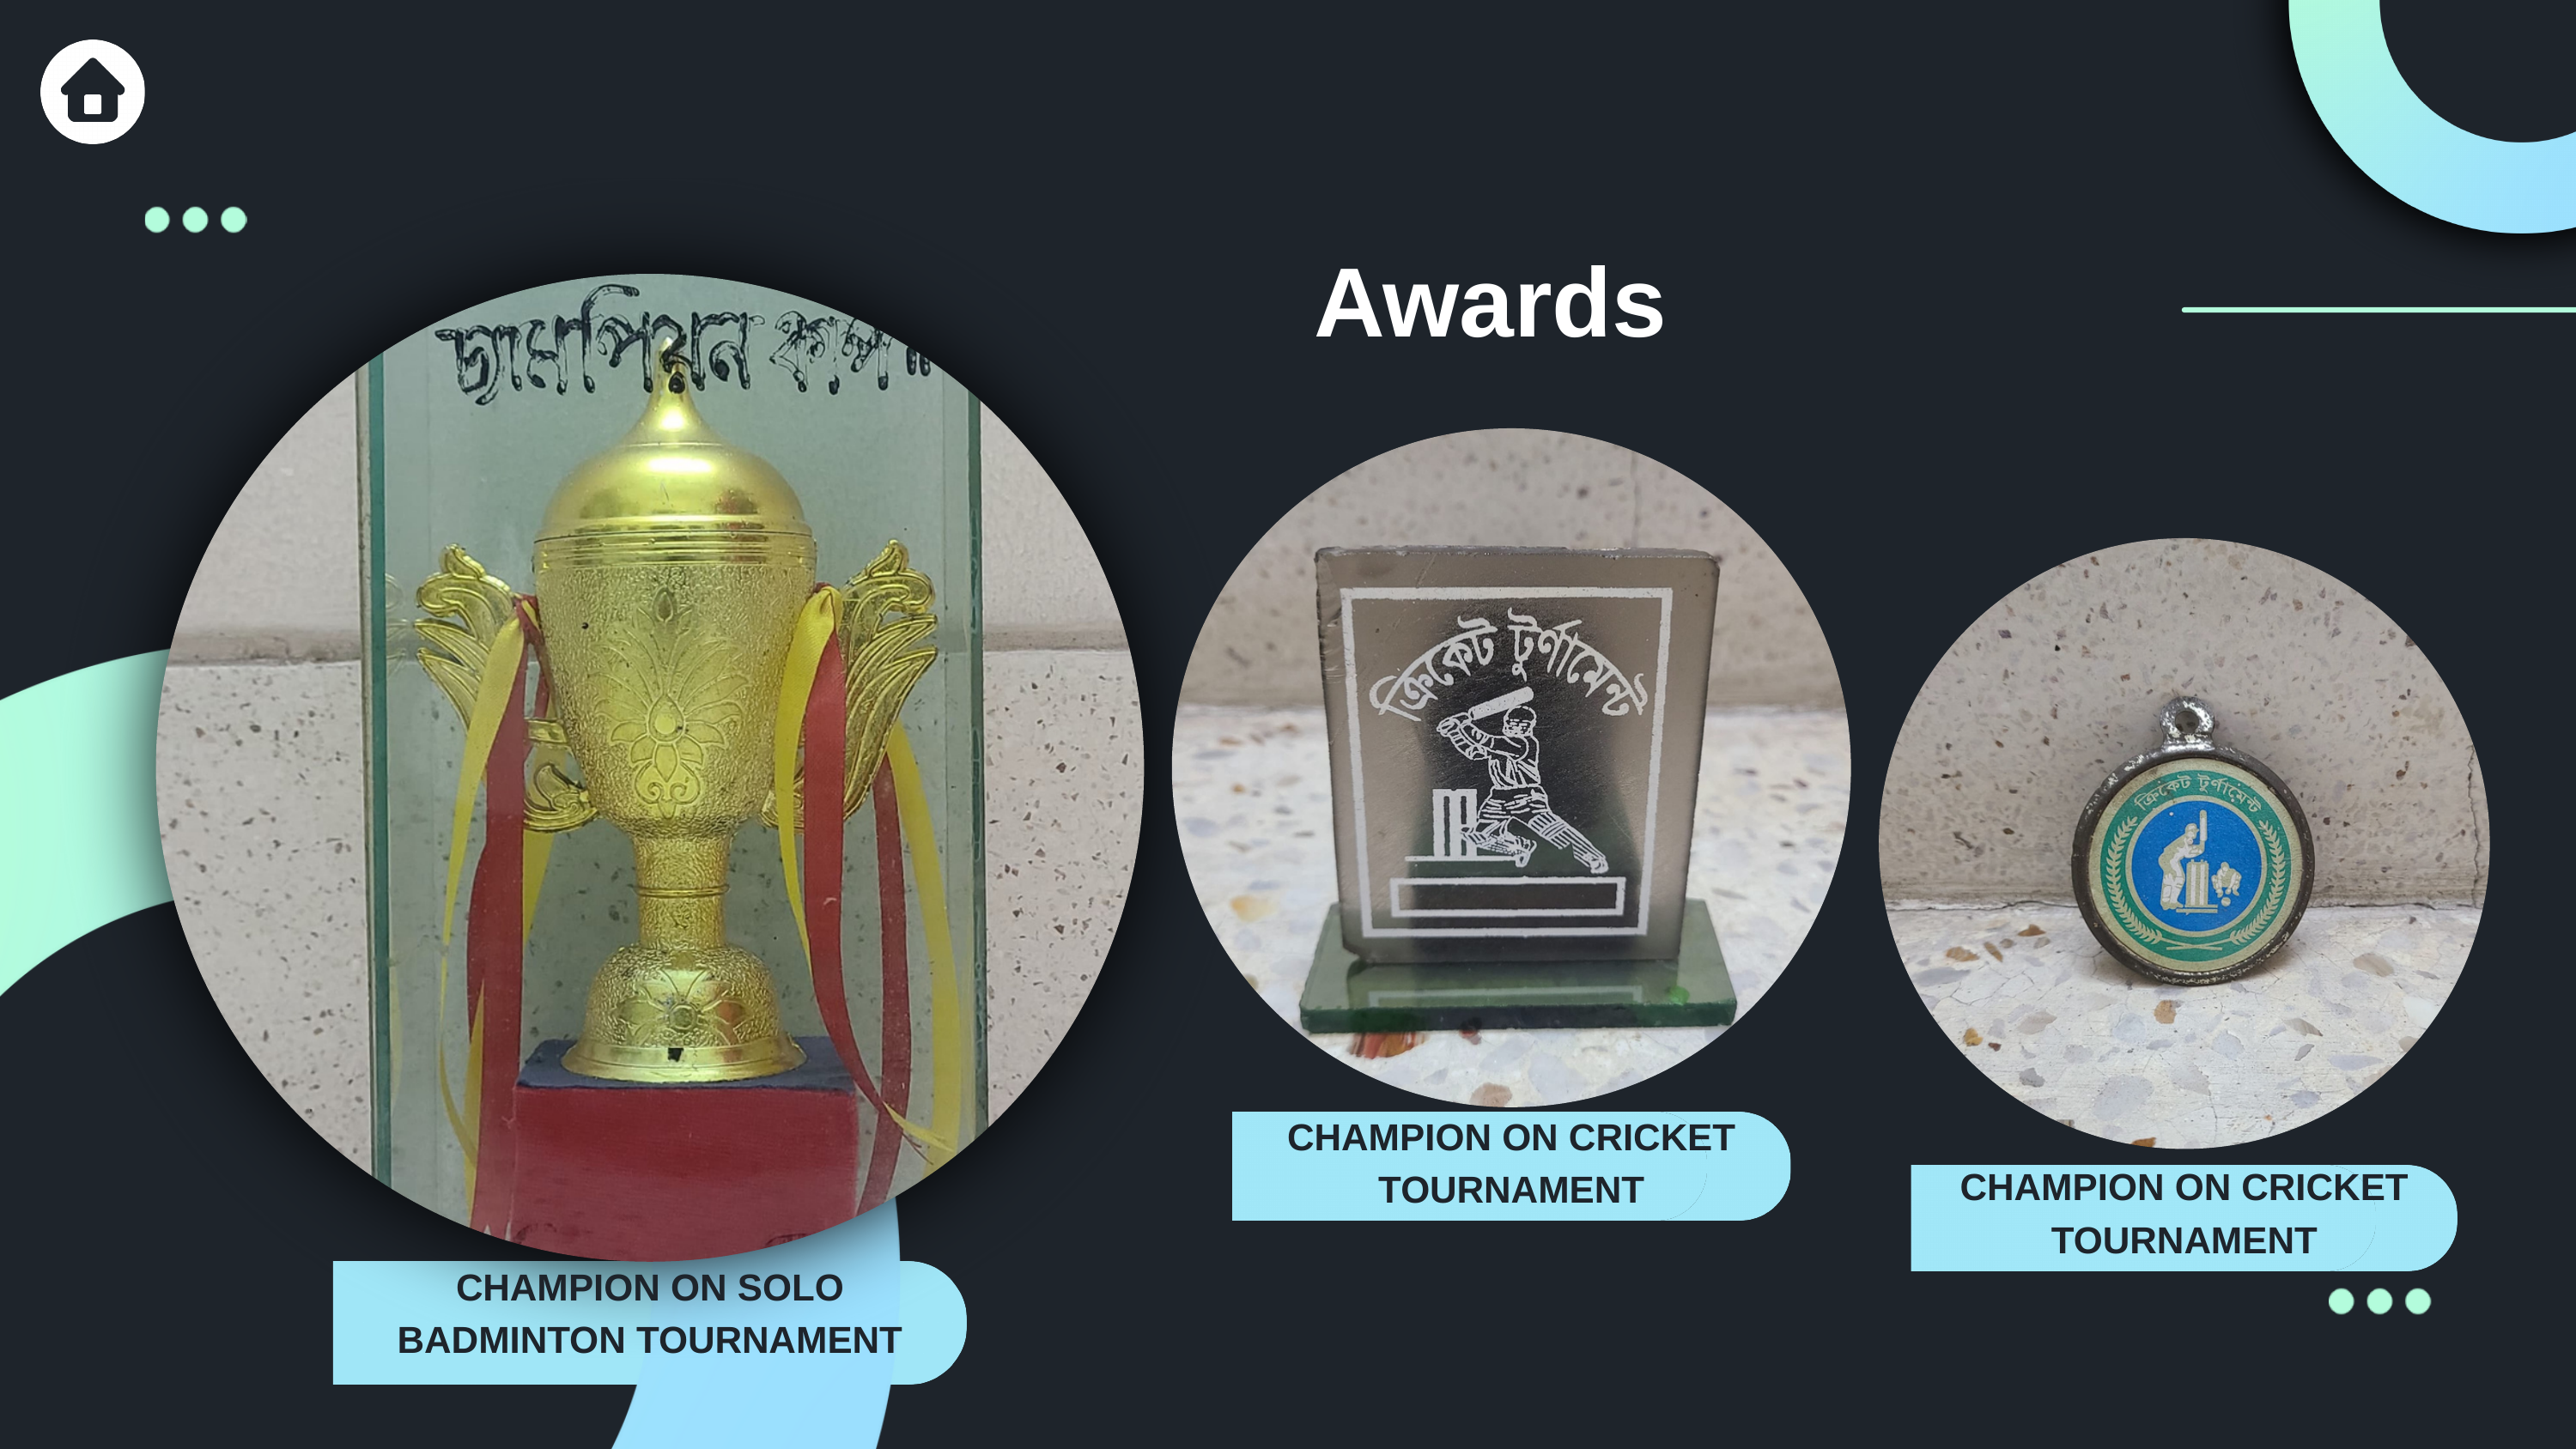

Awards

CHAMPION ON CRICKET TOURNAMENT
CHAMPION ON CRICKET TOURNAMENT

CHAMPION ON SOLO BADMINTON TOURNAMENT